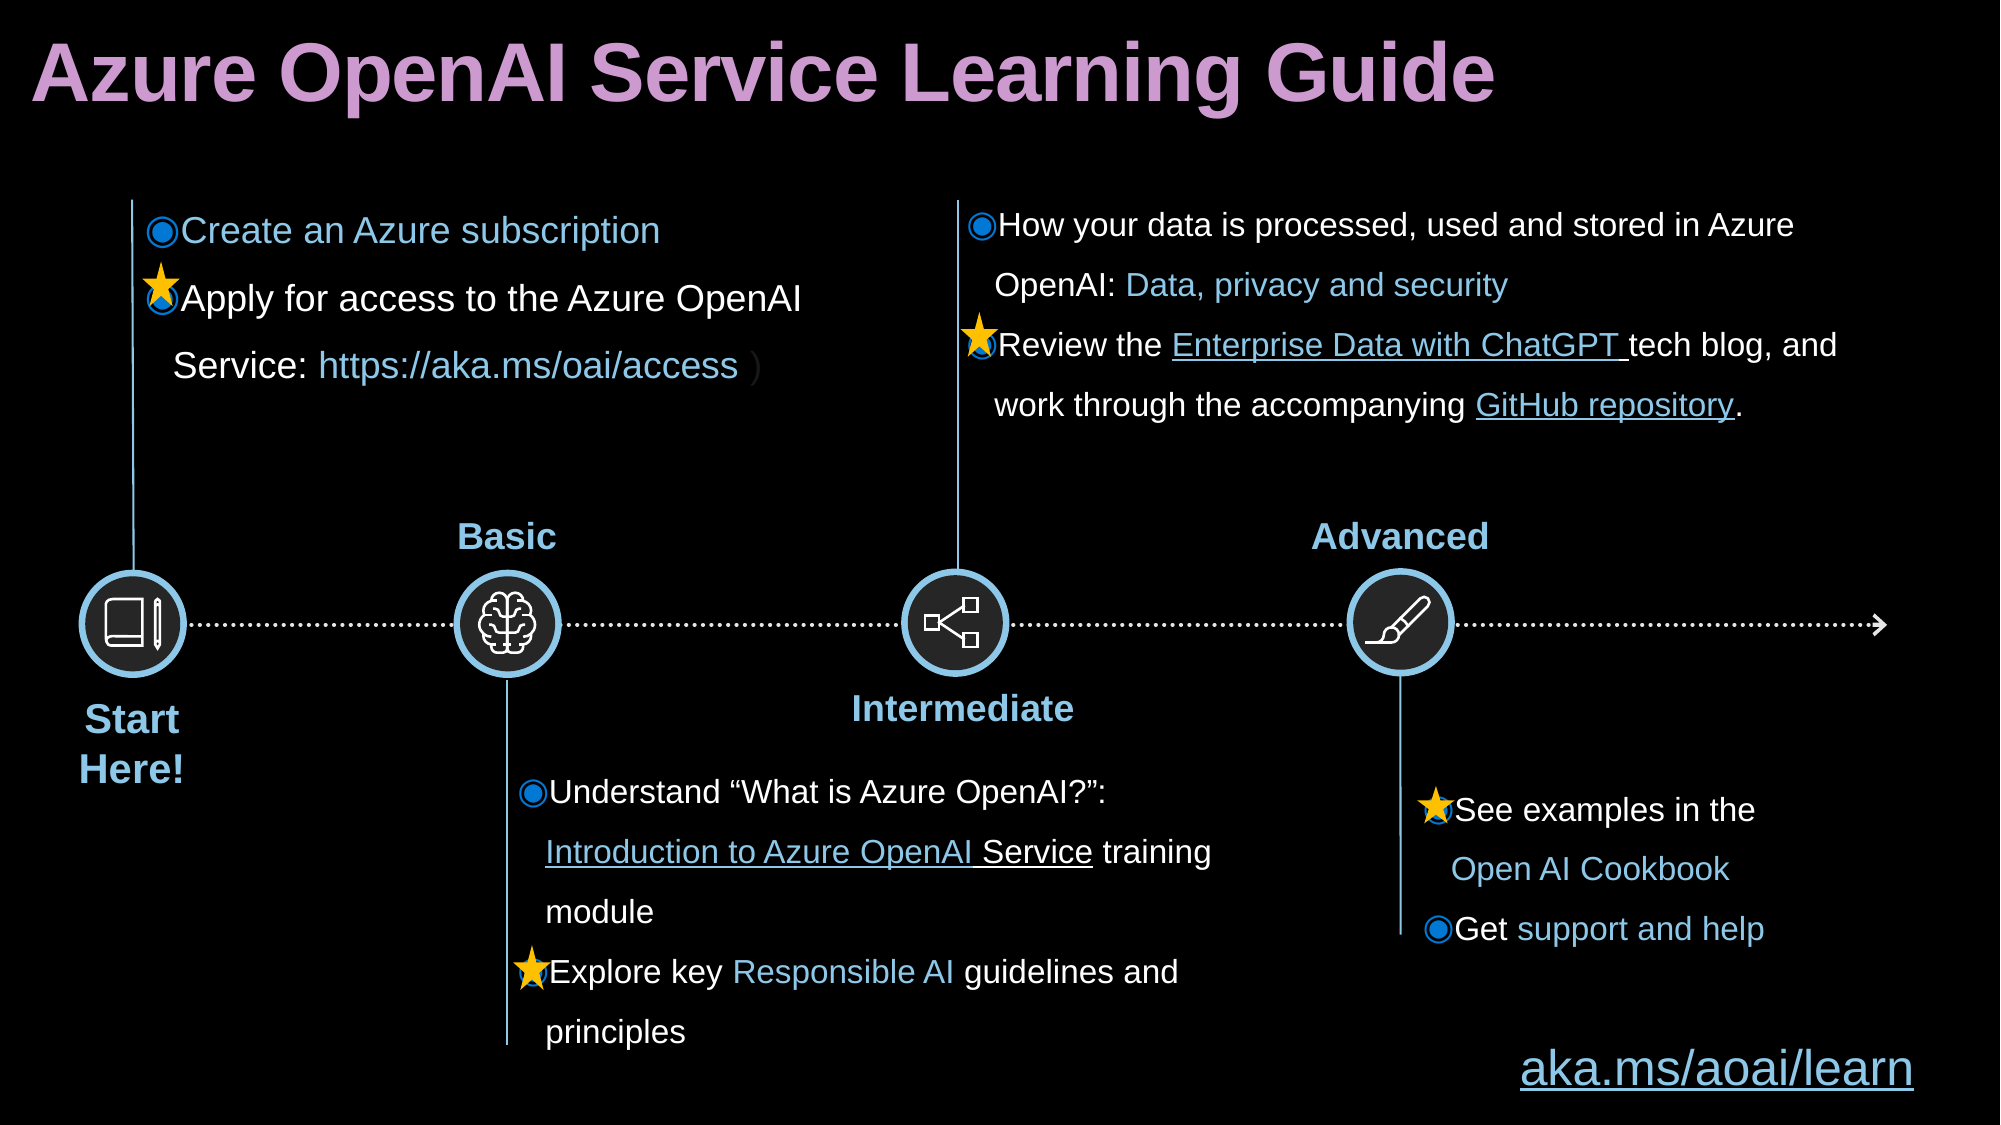

Azure OpenAI Service Learning Guide
How your data is processed, used and stored in Azure OpenAI: Data, privacy and security
Review the Enterprise Data with ChatGPT tech blog, and work through the accompanying GitHub repository.
Create an Azure subscription
Apply for access to the Azure OpenAI Service: https://aka.ms/oai/access )

Basic
Advanced

Intermediate
Start Here!
See examples in the Open AI Cookbook
Get support and help

Understand “What is Azure OpenAI?”: Introduction to Azure OpenAI Service training module
Explore key Responsible AI guidelines and principles

aka.ms/aoai/learn